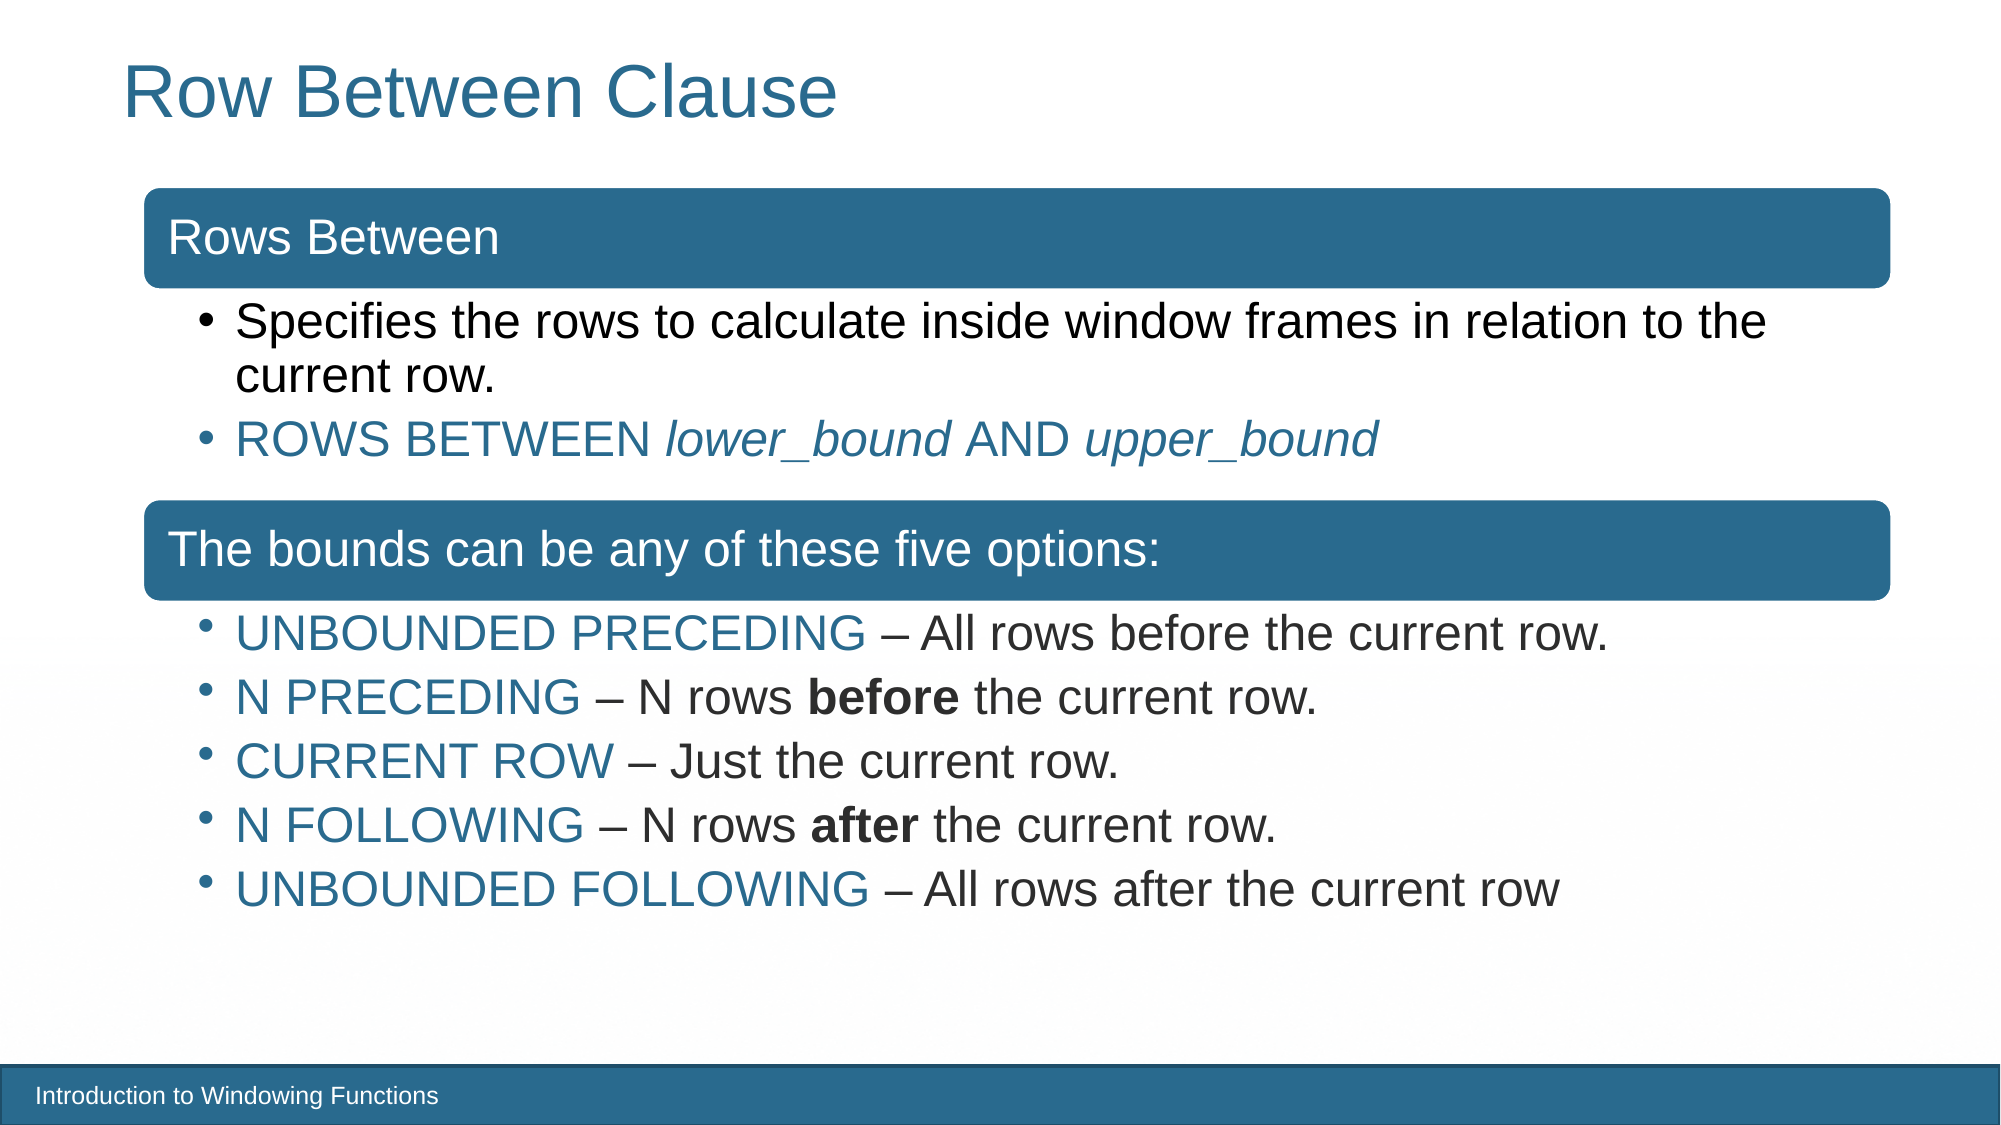

# Row Between Clause
Rows Between
Specifies the rows to calculate inside window frames in relation to the current row.
ROWS BETWEEN lower_bound AND upper_bound
The bounds can be any of these five options:
UNBOUNDED PRECEDING – All rows before the current row.
N PRECEDING – N rows before the current row.
CURRENT ROW – Just the current row.
N FOLLOWING – N rows after the current row.
UNBOUNDED FOLLOWING – All rows after the current row